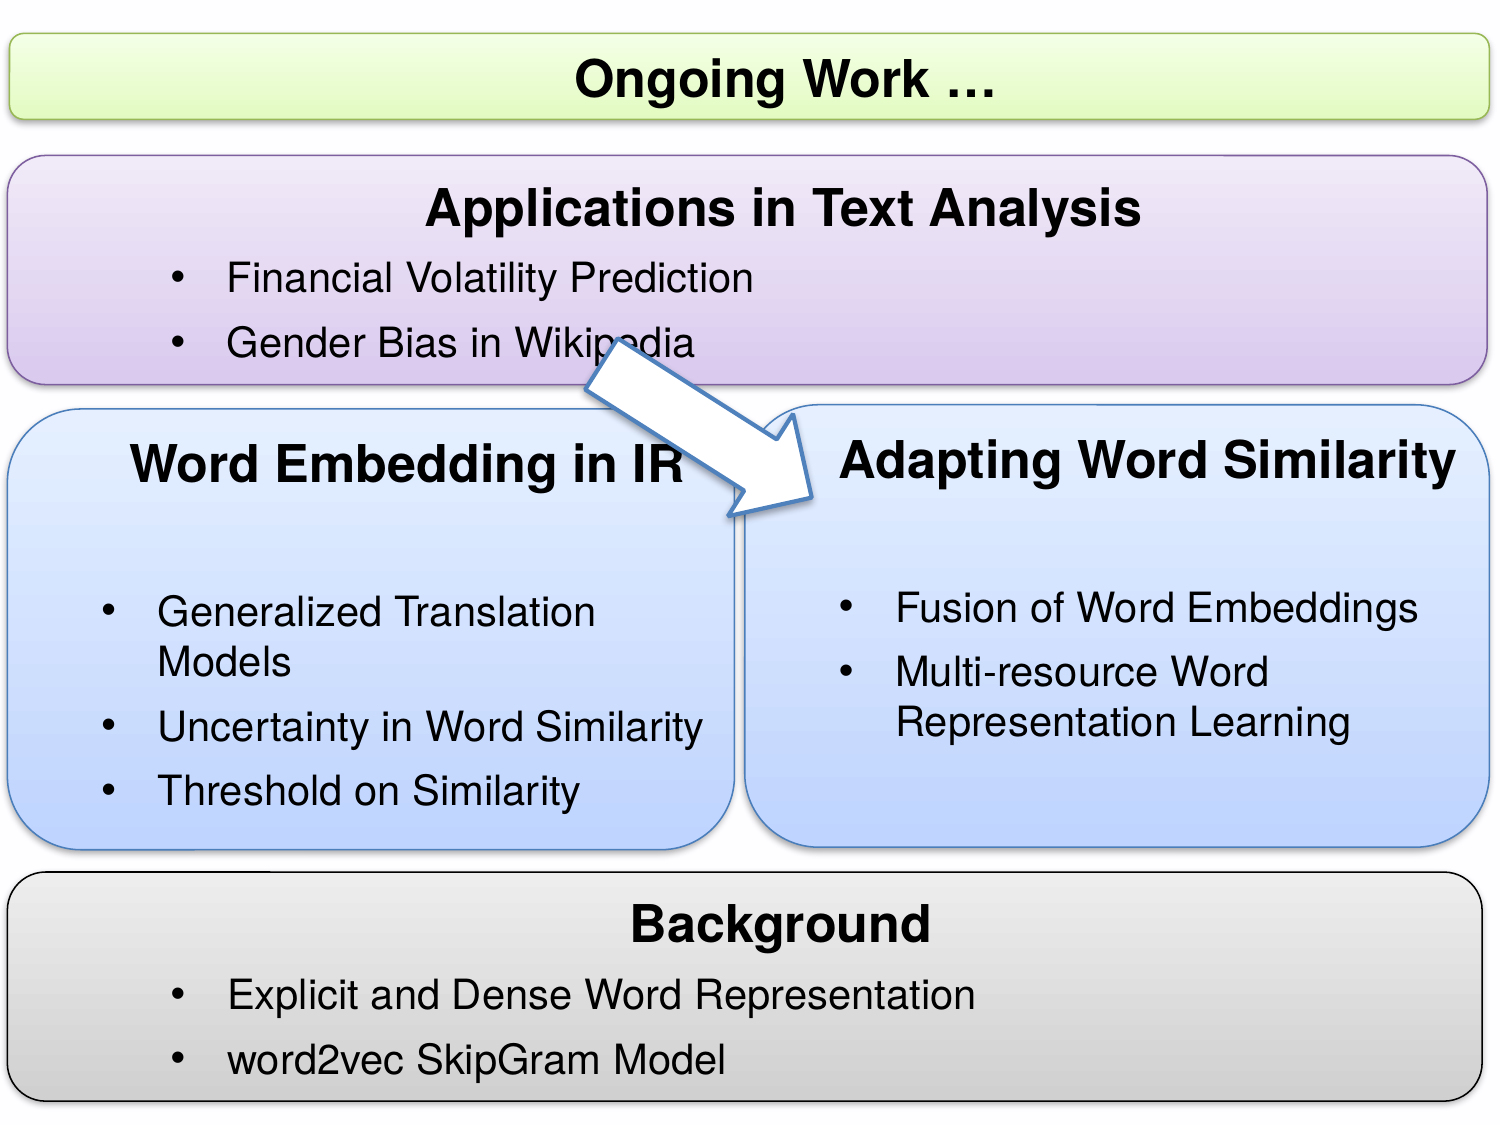

Ongoing Work …
Applications in Text Analysis
Financial Volatility Prediction
Gender Bias in Wikipedia

Adapting Word Similarity

Fusion of Word Embeddings
Multi-resource Word Representation Learning
Word Embedding in IR

Generalized Translation Models
Uncertainty in Word Similarity
Threshold on Similarity

Background
Explicit and Dense Word Representation
word2vec SkipGram Model